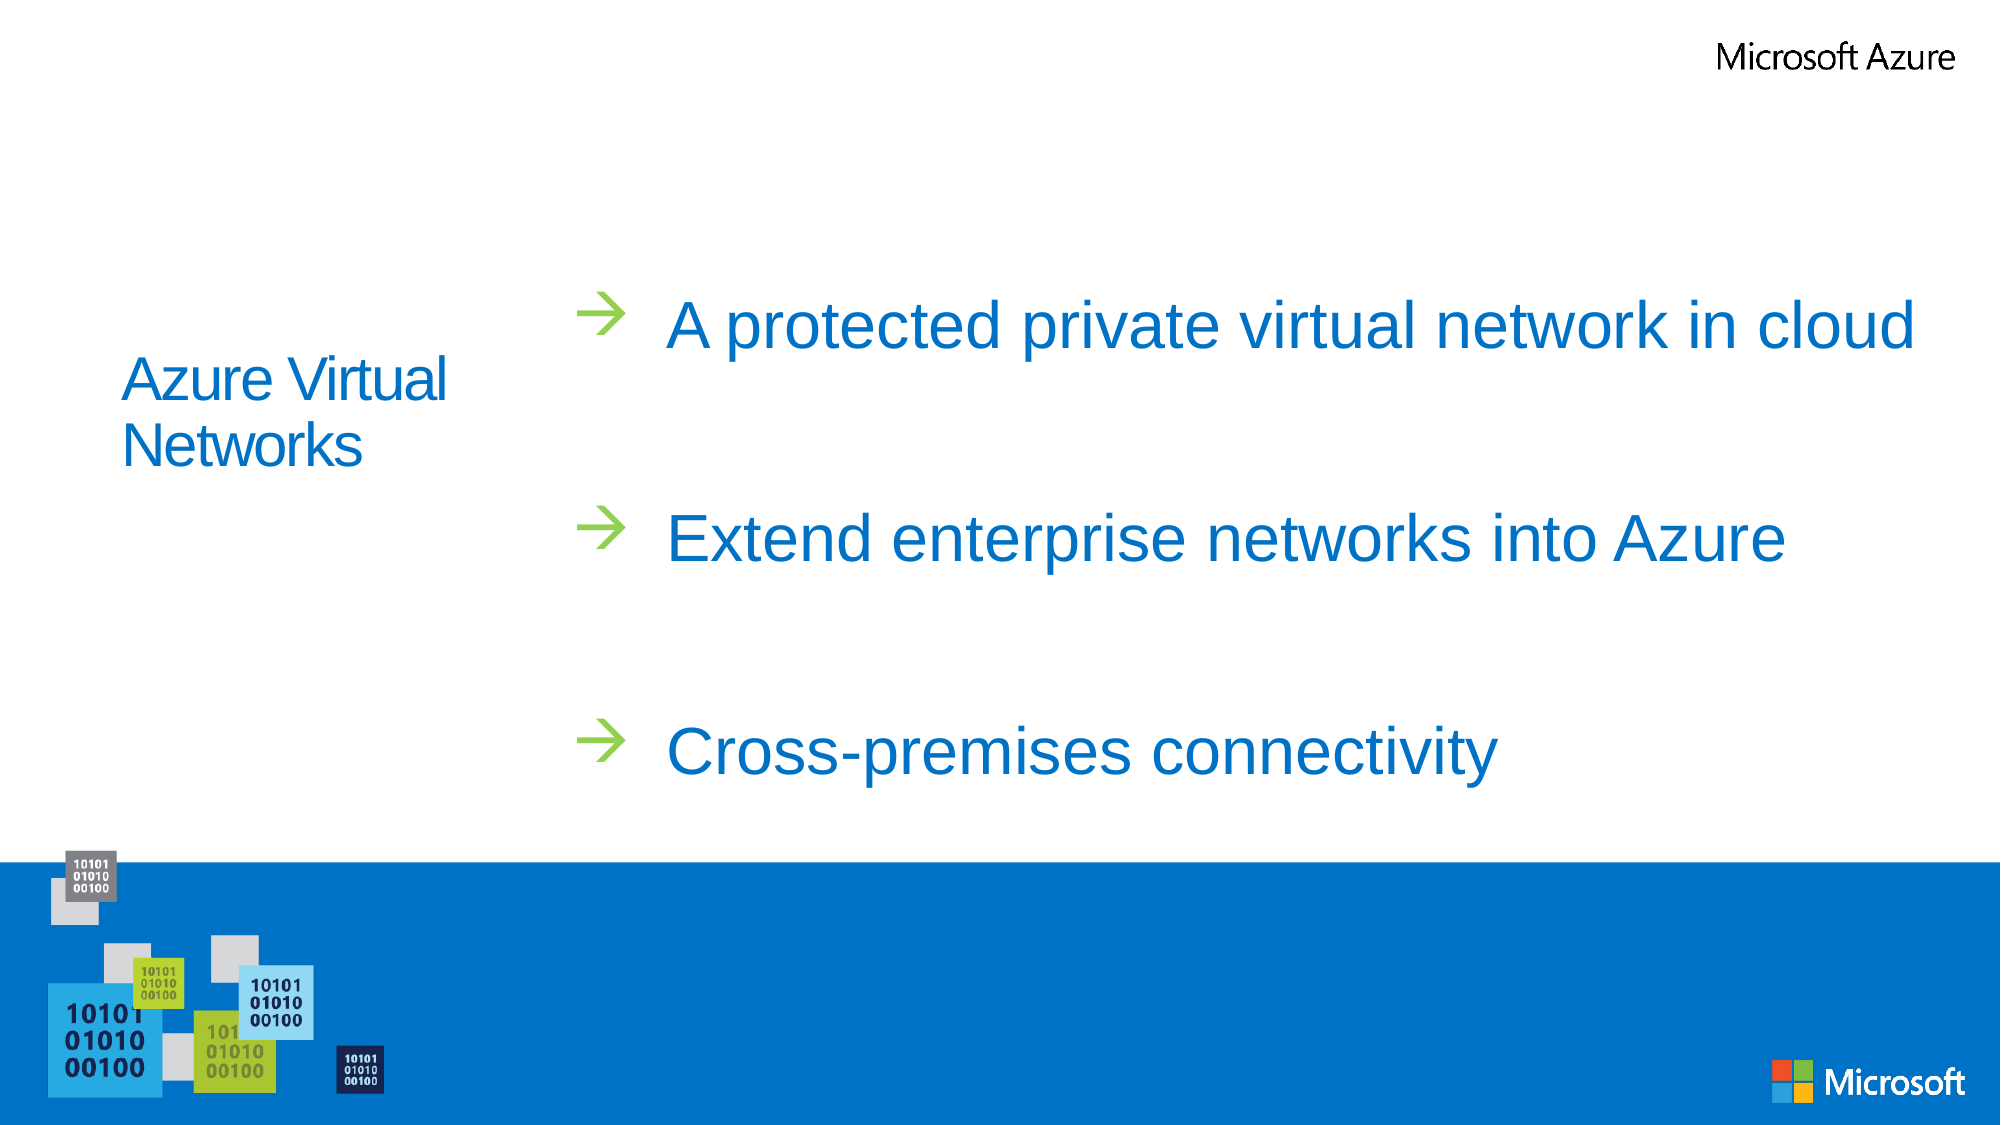

A protected private virtual network in cloud
Extend enterprise networks into Azure
Cross-premises connectivity
# Azure Virtual Networks